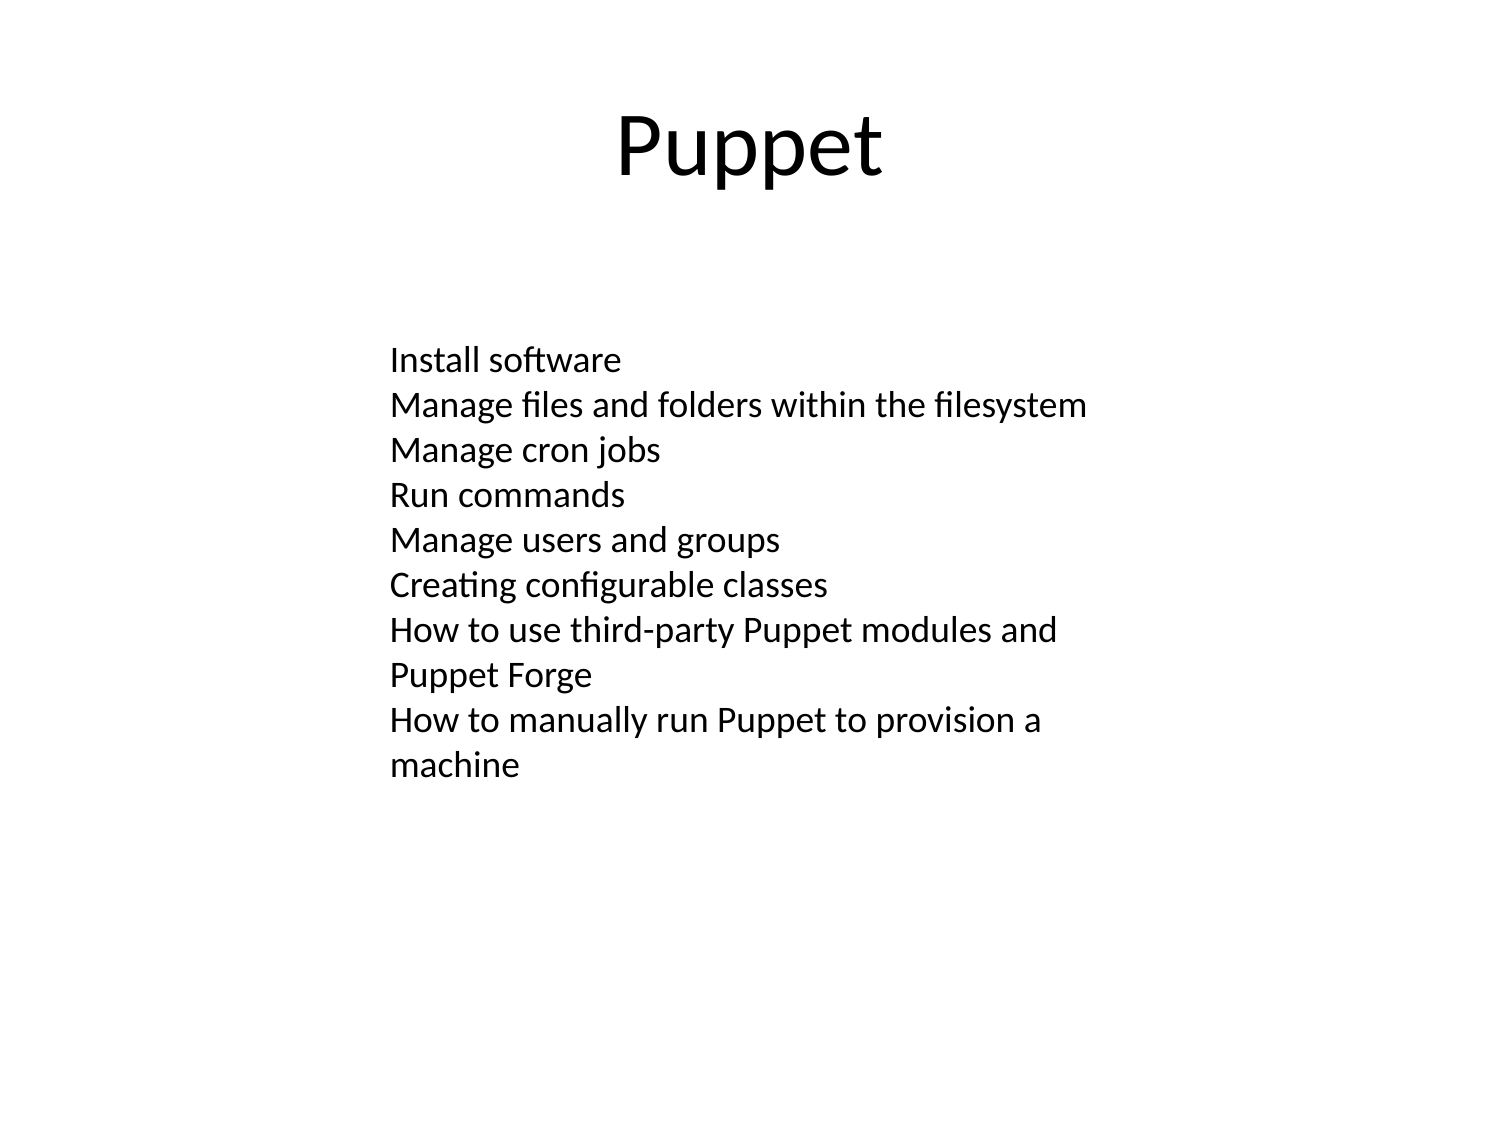

# Puppet

Install software
Manage files and folders within the filesystem
Manage cron jobs
Run commands
Manage users and groups
Creating configurable classes
How to use third-party Puppet modules and Puppet Forge
How to manually run Puppet to provision a machine